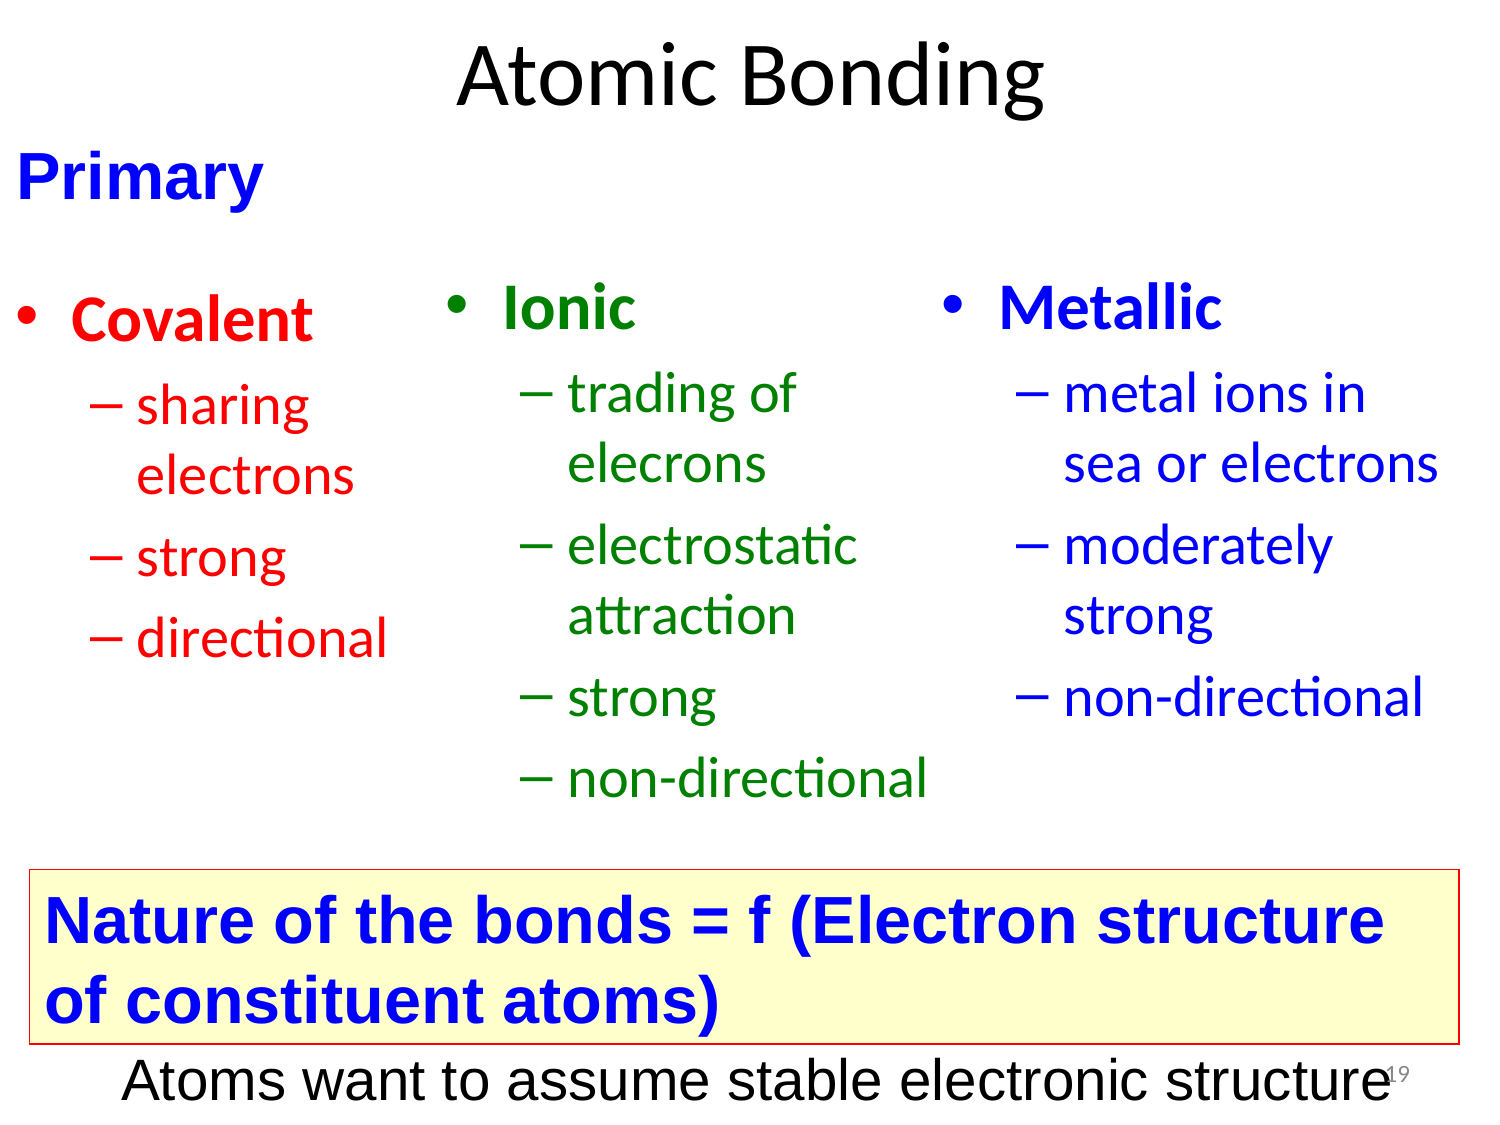

# Atomic Bonding
Primary
Ionic
trading of elecrons
electrostatic attraction
strong
non-directional
Metallic
metal ions in sea or electrons
moderately strong
non-directional

Covalent
sharing electrons
strong
directional
Nature of the bonds = f (Electron structure of constituent atoms)
Atoms want to assume stable electronic structure
19